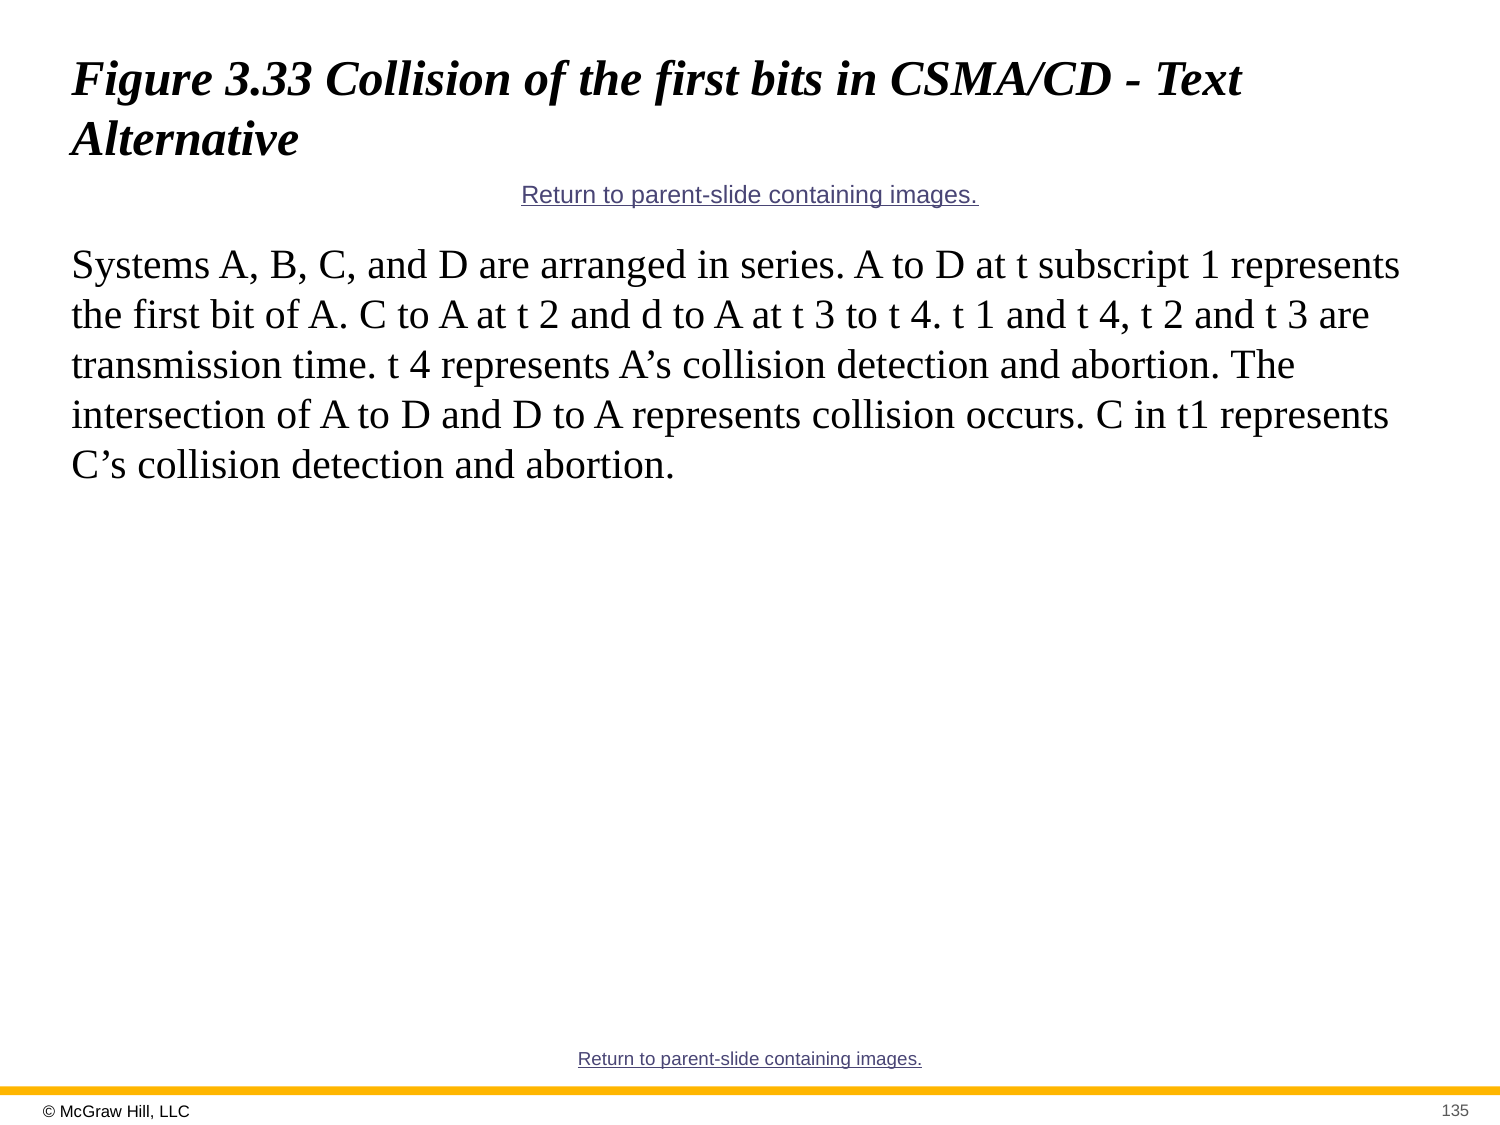

# Figure 3.33 Collision of the first bits in CSMA/CD - Text Alternative
Return to parent-slide containing images.
Systems A, B, C, and D are arranged in series. A to D at t subscript 1 represents the first bit of A. C to A at t 2 and d to A at t 3 to t 4. t 1 and t 4, t 2 and t 3 are transmission time. t 4 represents A’s collision detection and abortion. The intersection of A to D and D to A represents collision occurs. C in t1 represents C’s collision detection and abortion.
Return to parent-slide containing images.
135